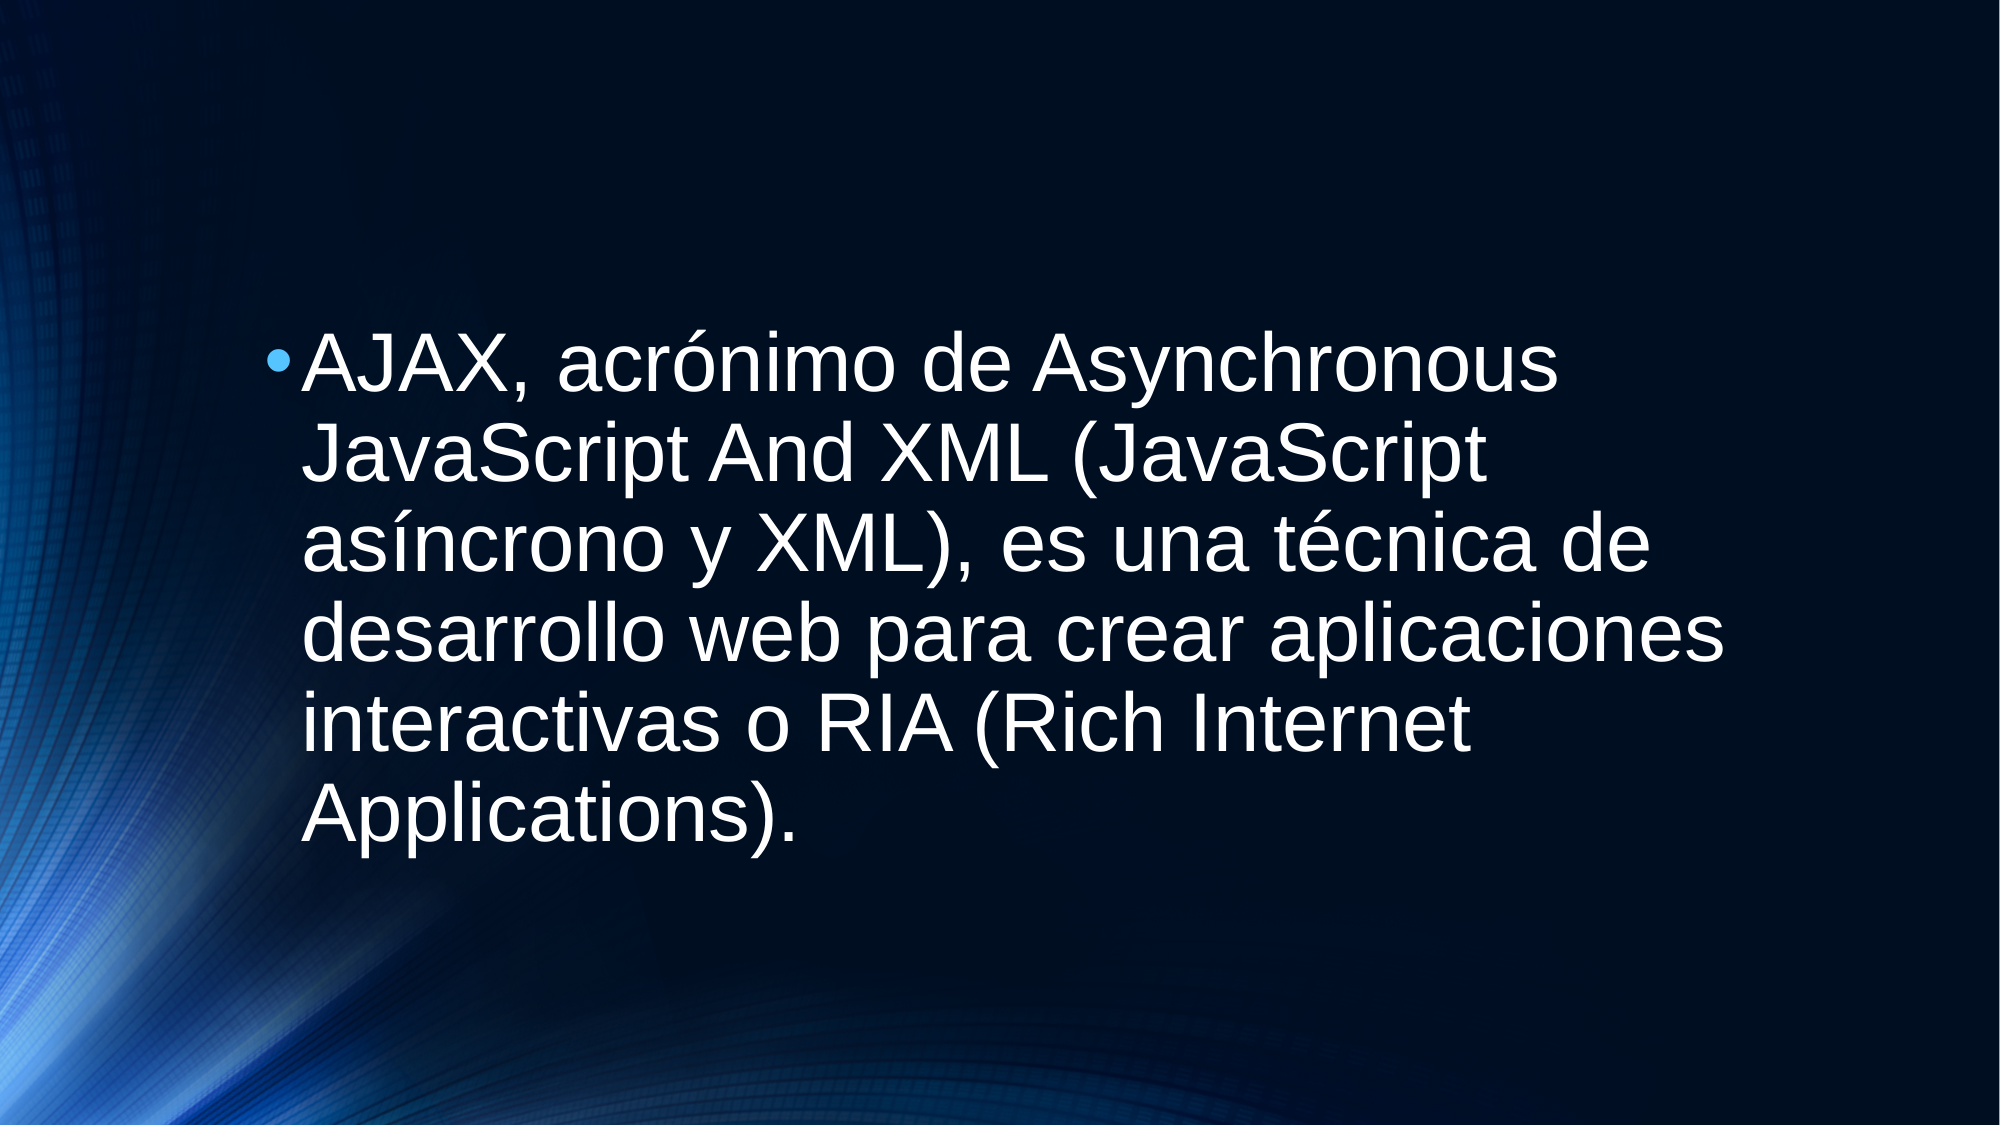

#
AJAX, acrónimo de Asynchronous JavaScript And XML (JavaScript asíncrono y XML), es una técnica de desarrollo web para crear aplicaciones interactivas o RIA (Rich Internet Applications).